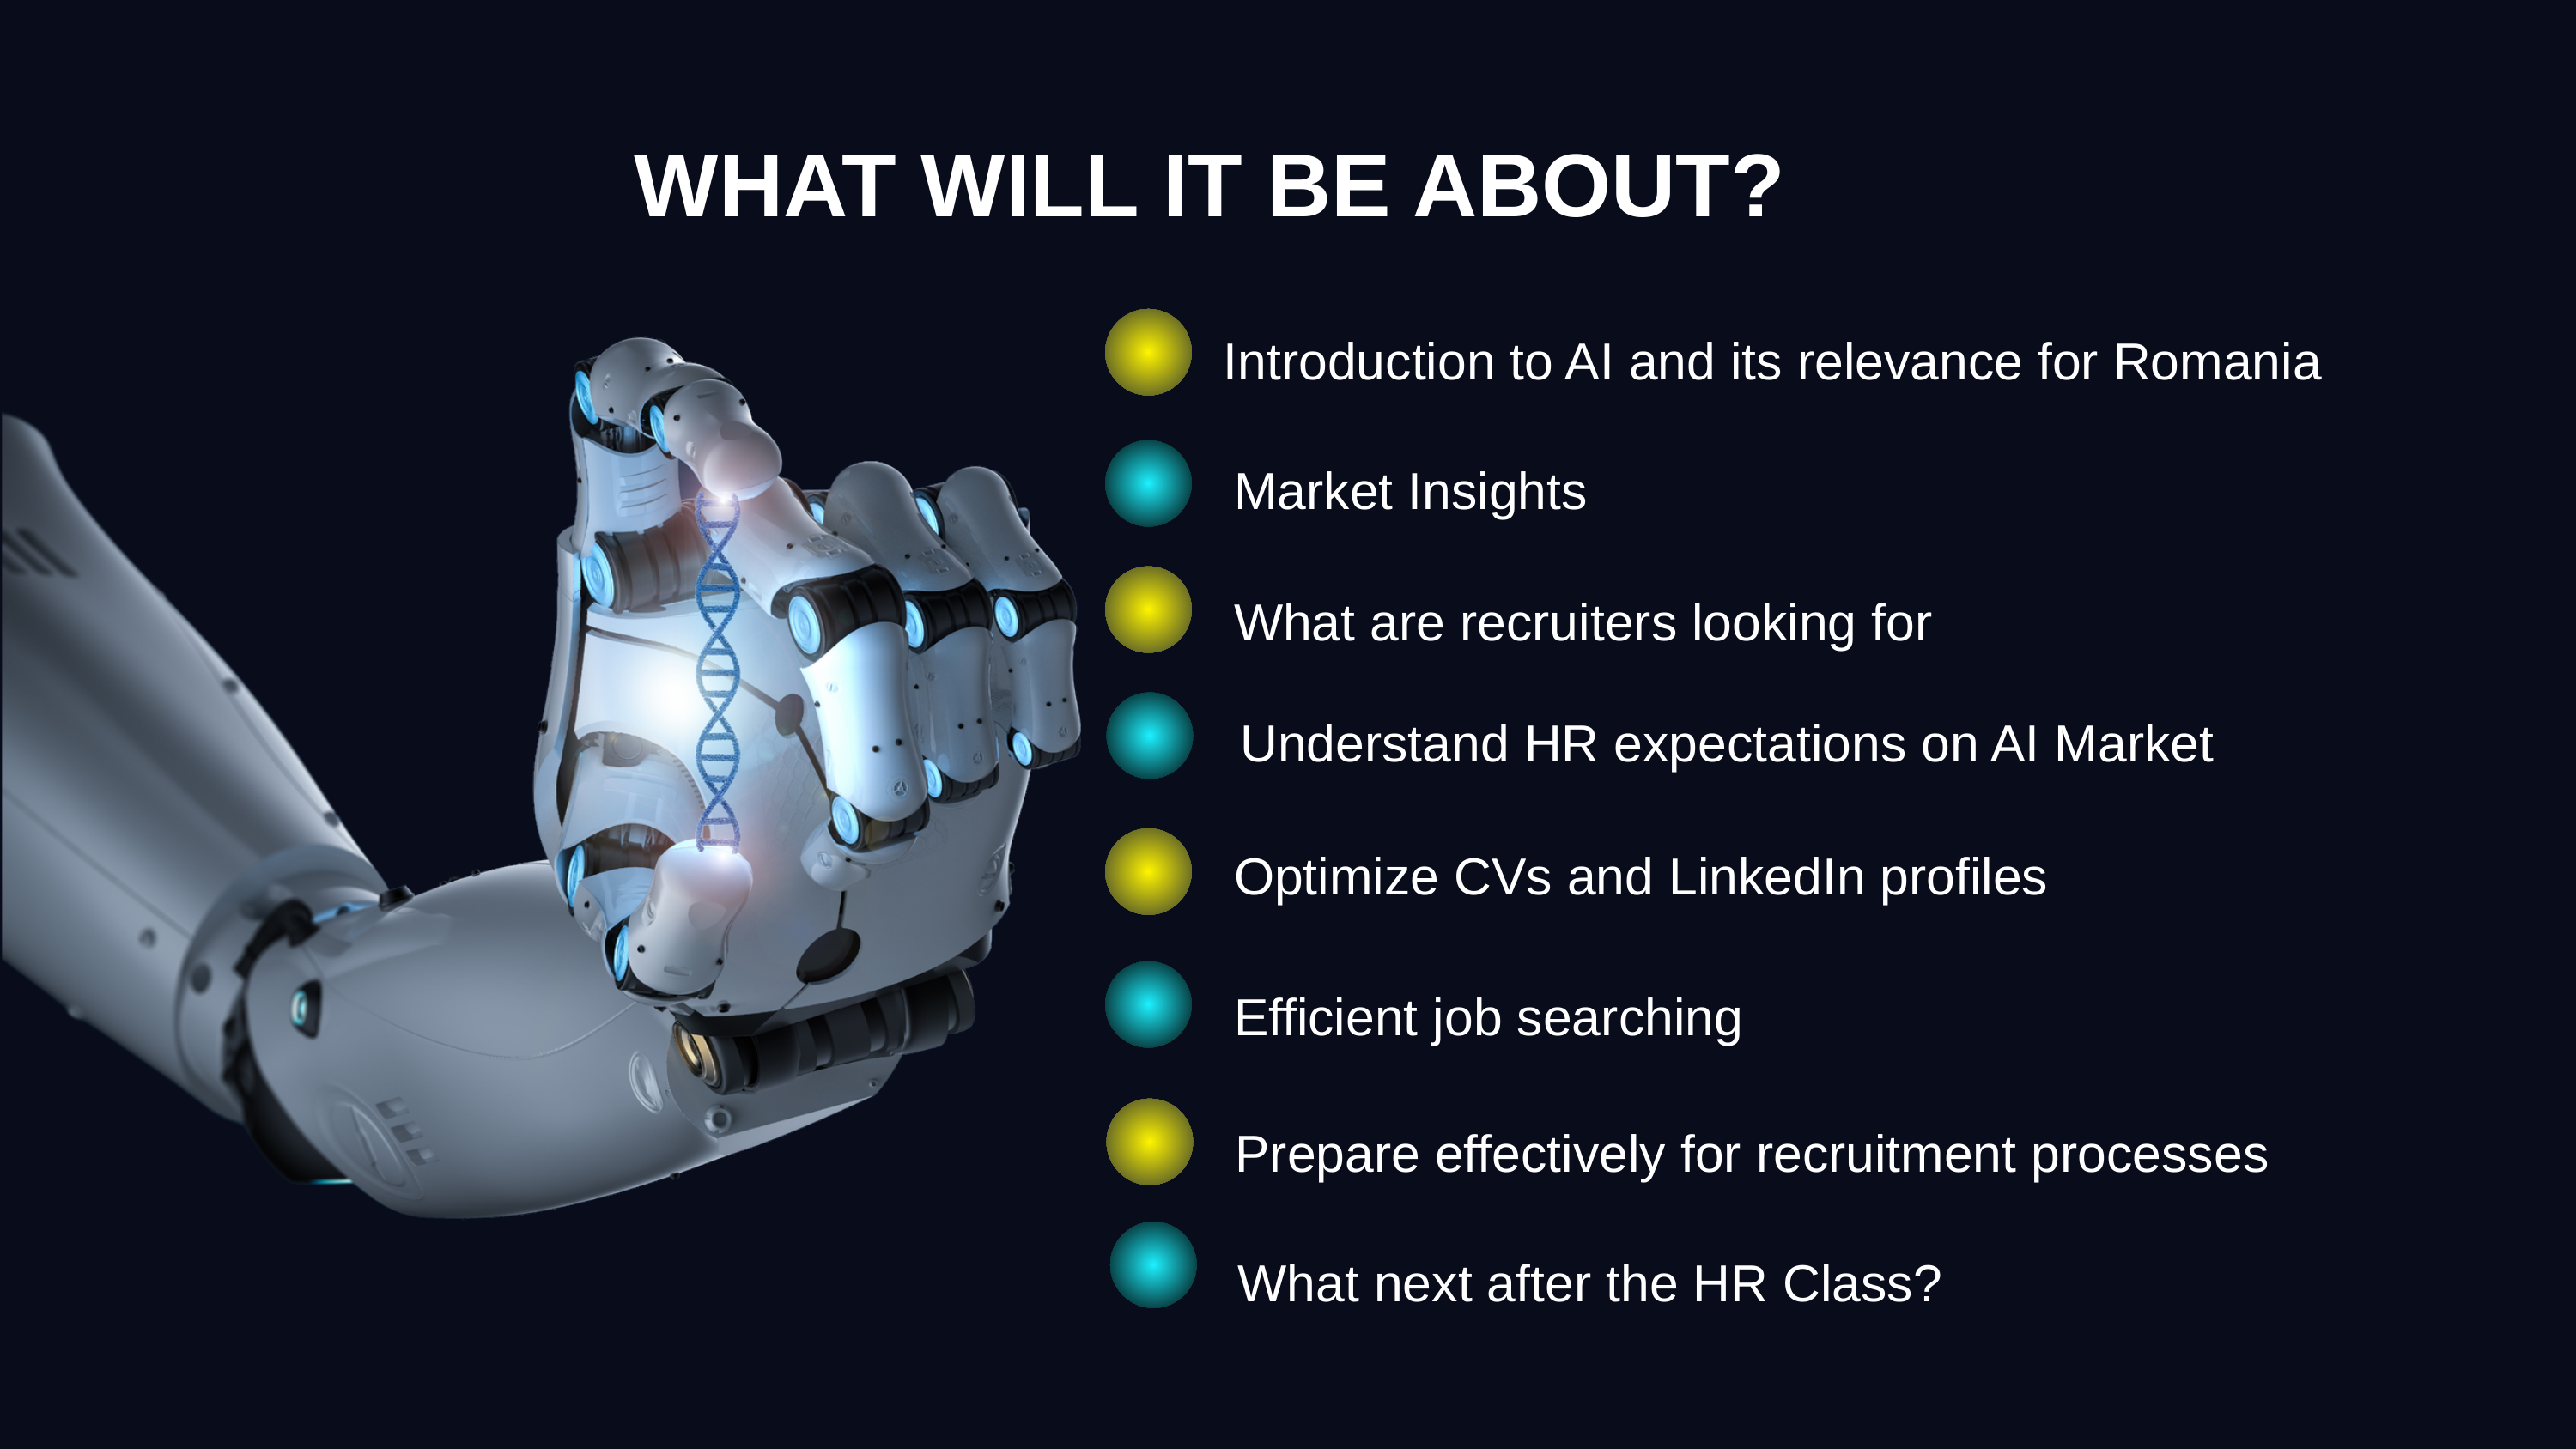

WHAT WILL IT BE ABOUT?

Introduction to AI and its relevance for Romania

Market Insights

What are recruiters looking for

Understand HR expectations on AI Market

Optimize CVs and LinkedIn profiles

Efficient job searching

   Prepare effectively for recruitment processes

What next after the HR Class?